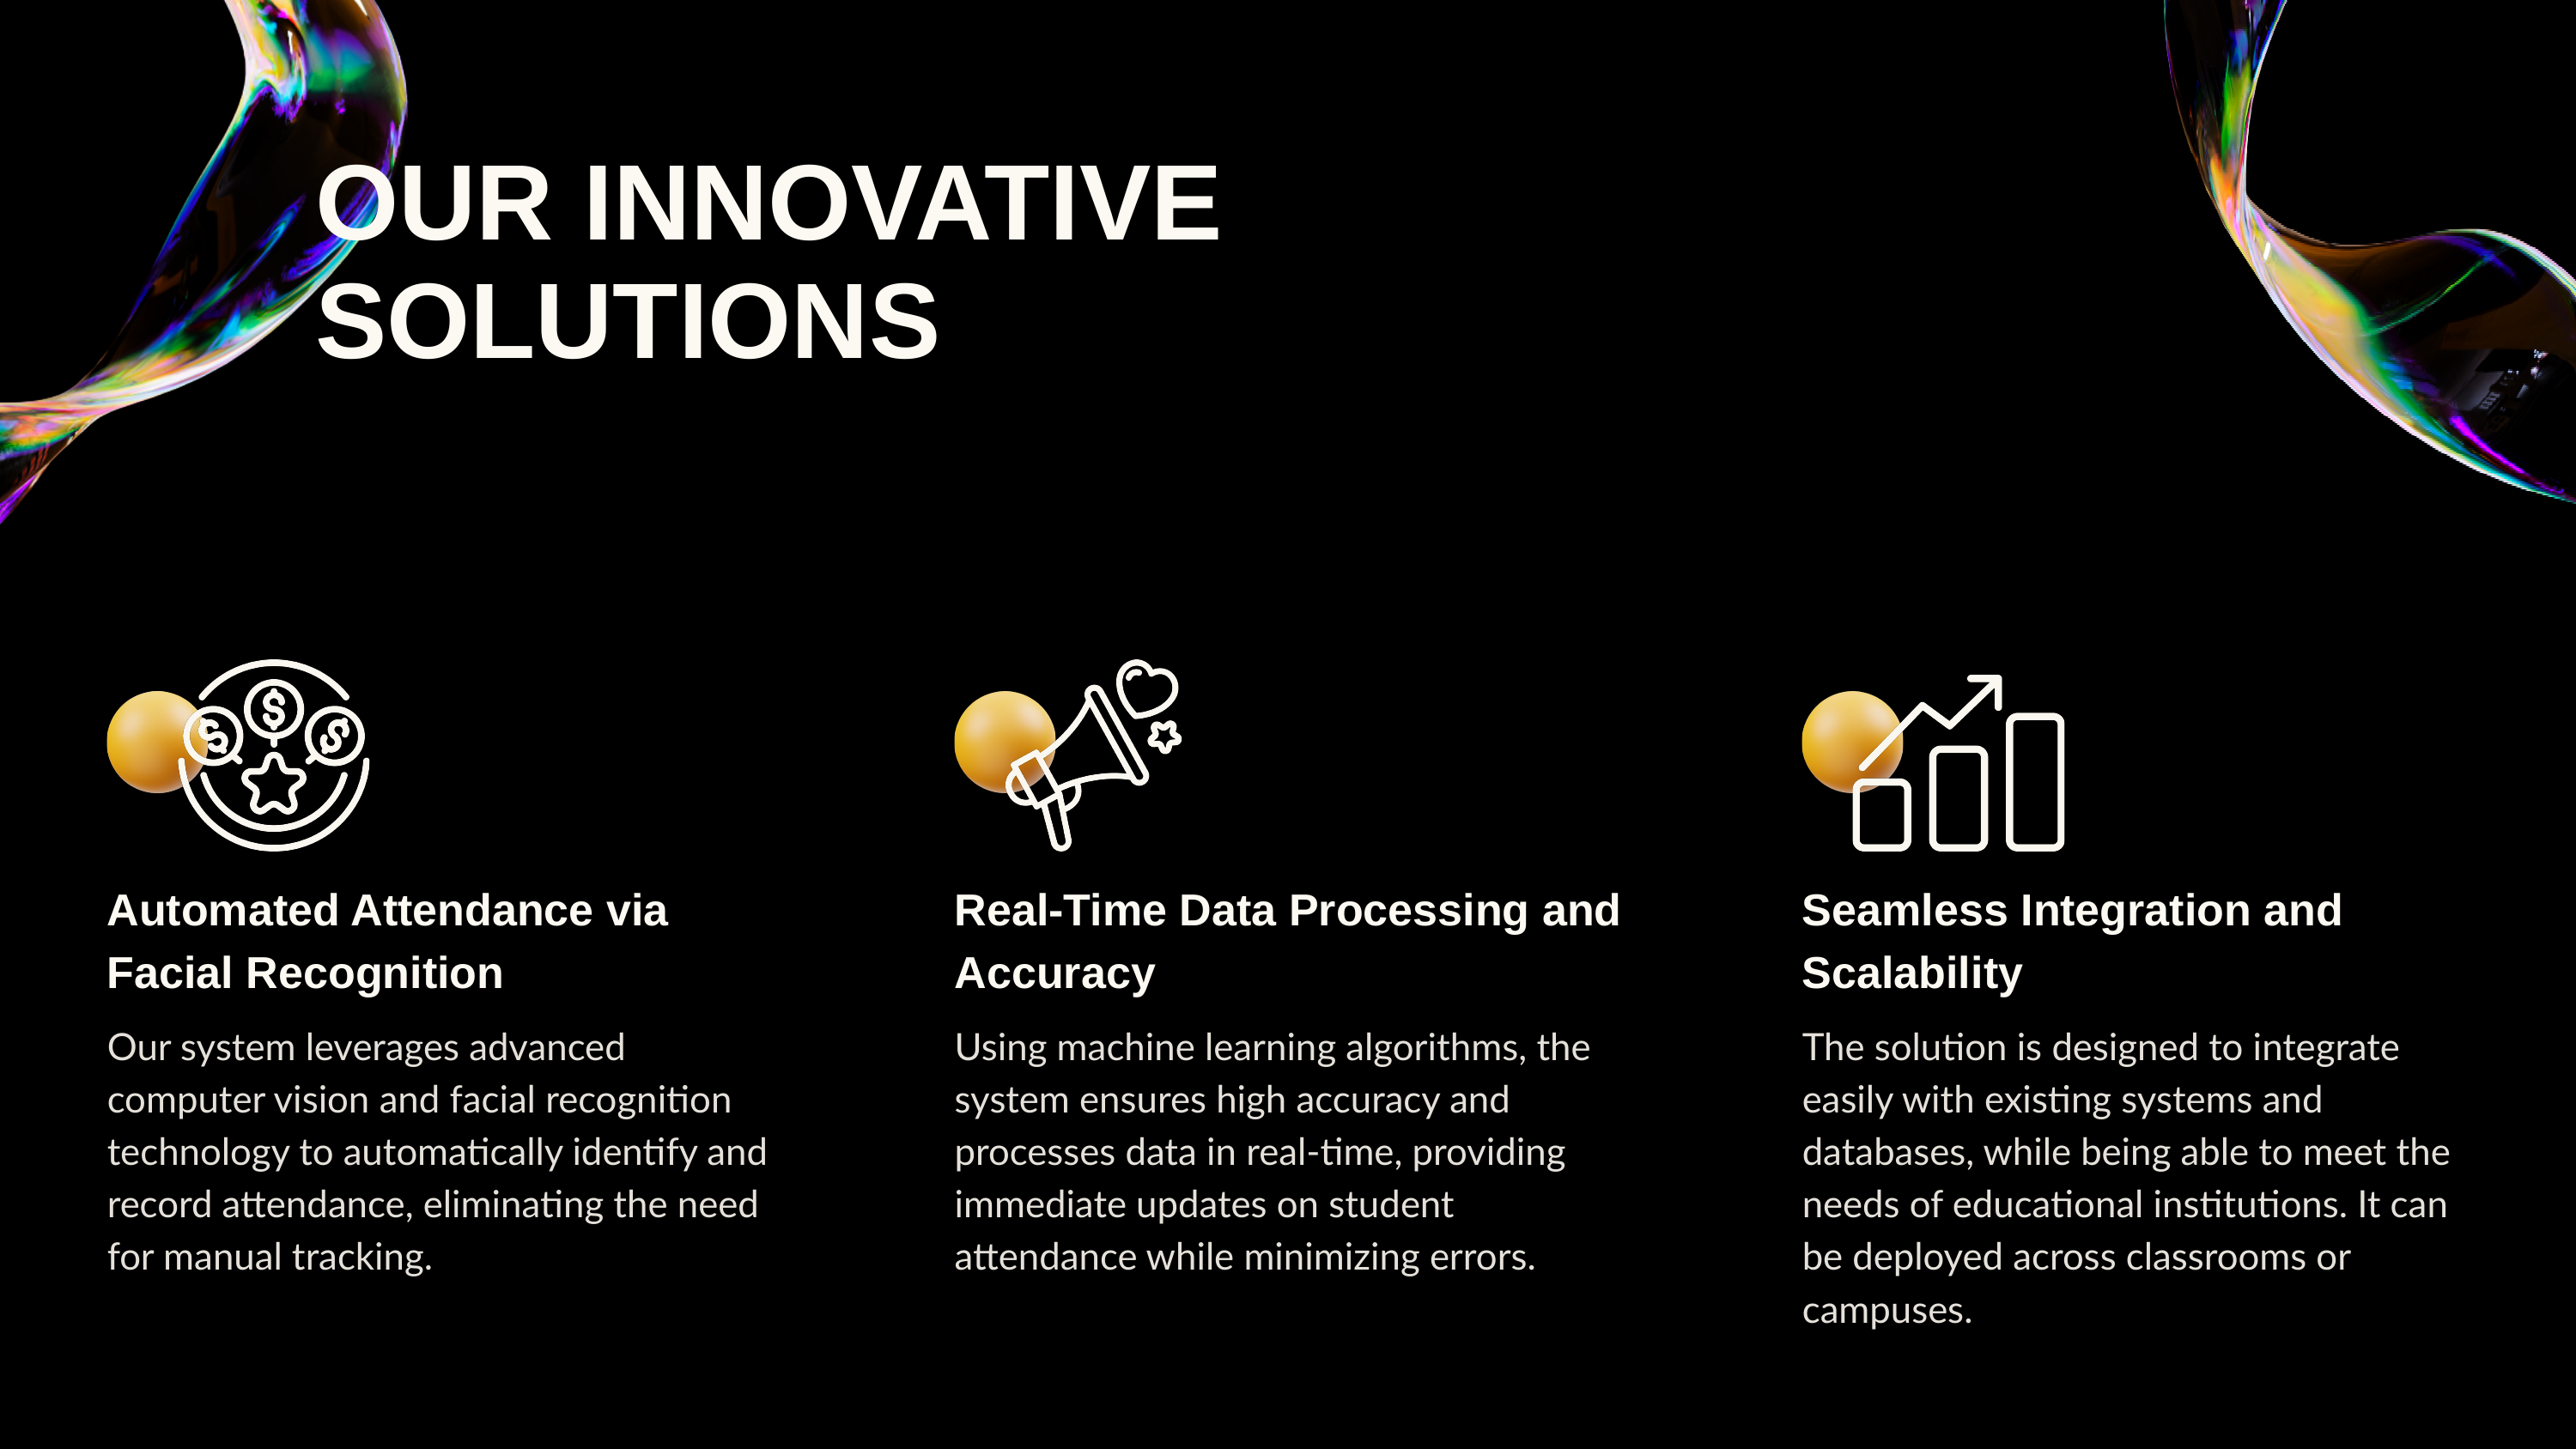

OUR INNOVATIVE SOLUTIONS

Automated Attendance via Facial Recognition
Real-Time Data Processing and Accuracy
Seamless Integration and Scalability
Our system leverages advanced computer vision and facial recognition technology to automatically identify and record attendance, eliminating the need for manual tracking.
Using machine learning algorithms, the system ensures high accuracy and processes data in real-time, providing immediate updates on student attendance while minimizing errors.
The solution is designed to integrate easily with existing systems and databases, while being able to meet the needs of educational institutions. It can be deployed across classrooms or campuses.